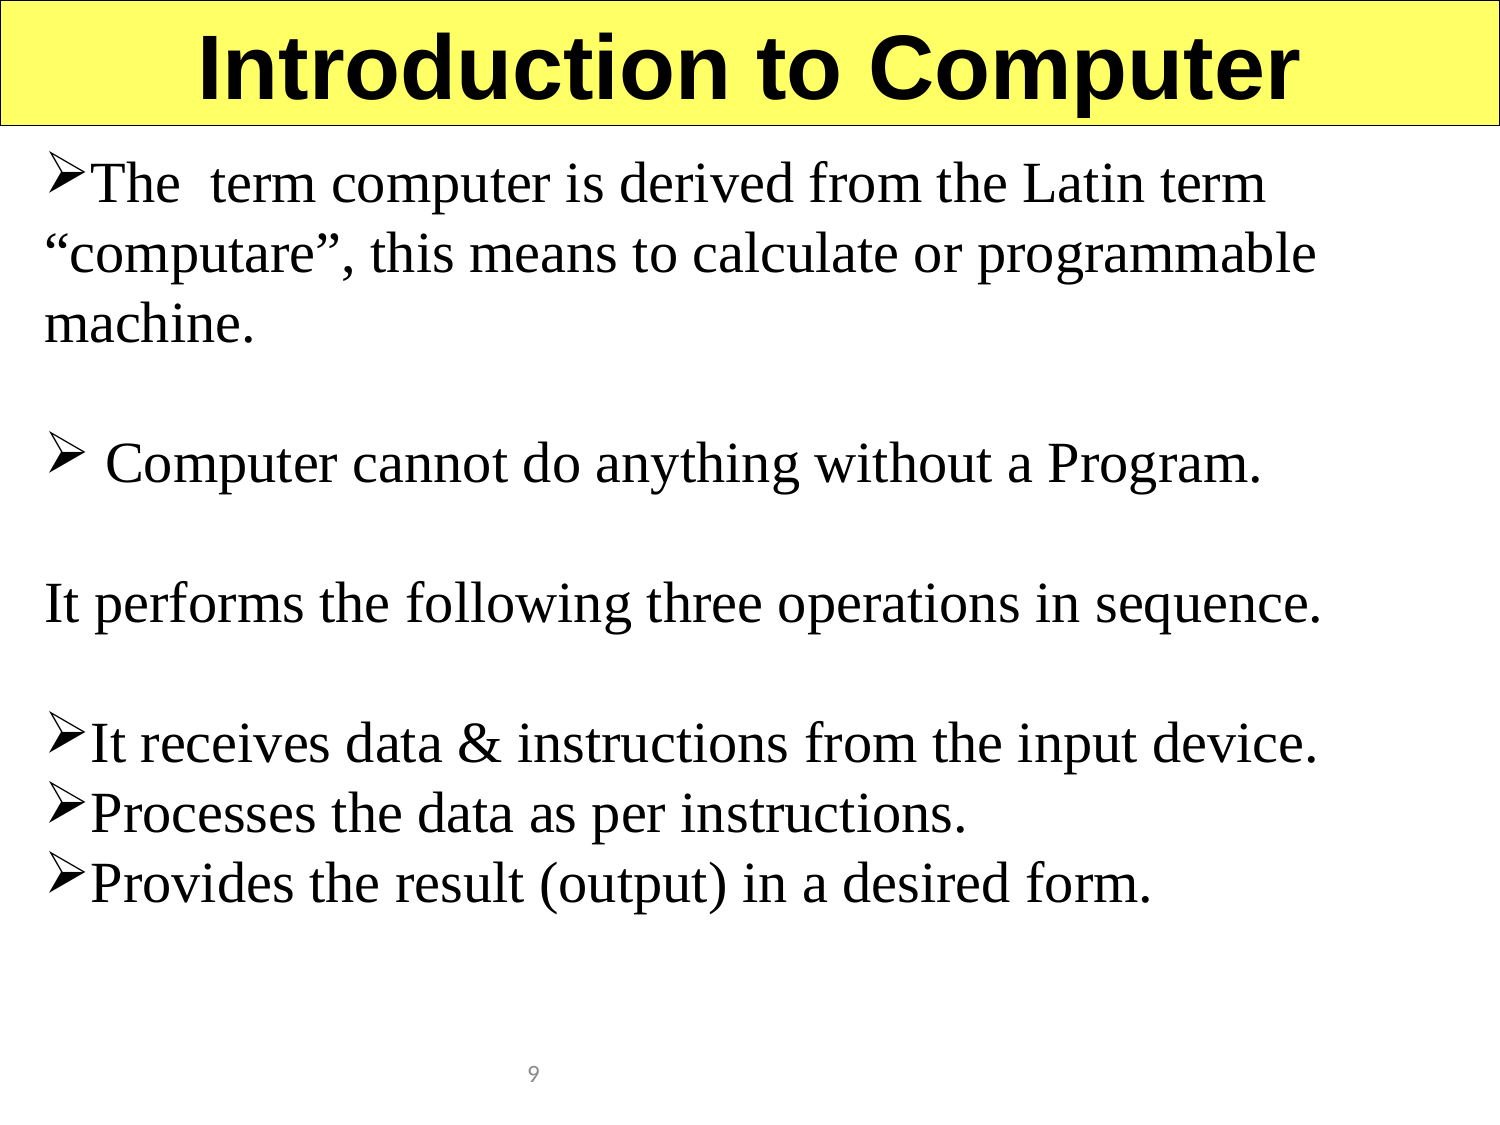

Introduction to Computer
The  term computer is derived from the Latin term “computare”, this means to calculate or programmable machine.

 Computer cannot do anything without a Program.

It performs the following three operations in sequence.

It receives data & instructions from the input device.
Processes the data as per instructions.
Provides the result (output) in a desired form.

9